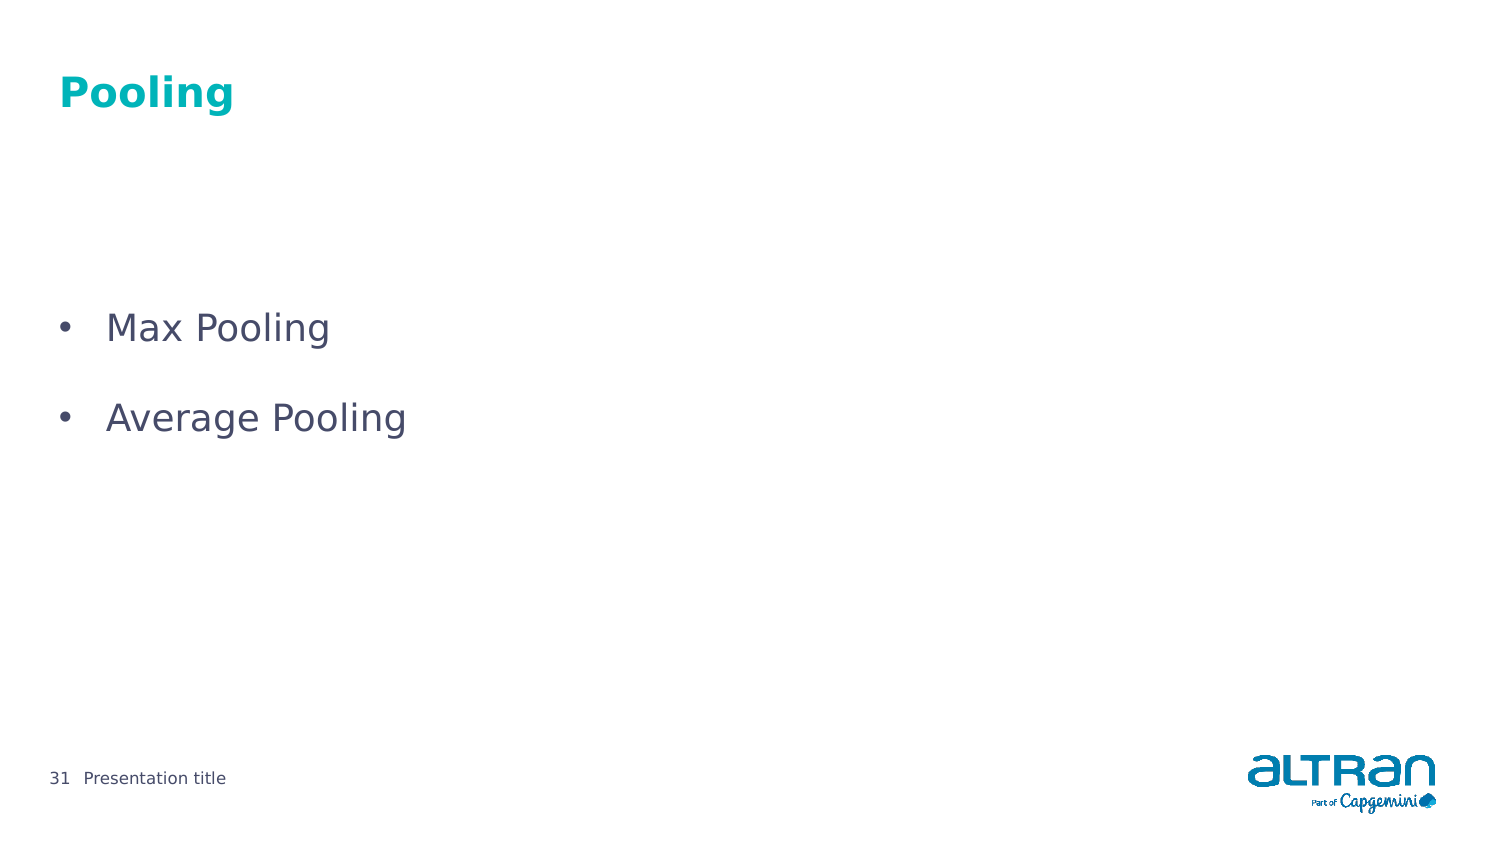

# Pooling
Max Pooling

Average Pooling
31
Presentation title
Date